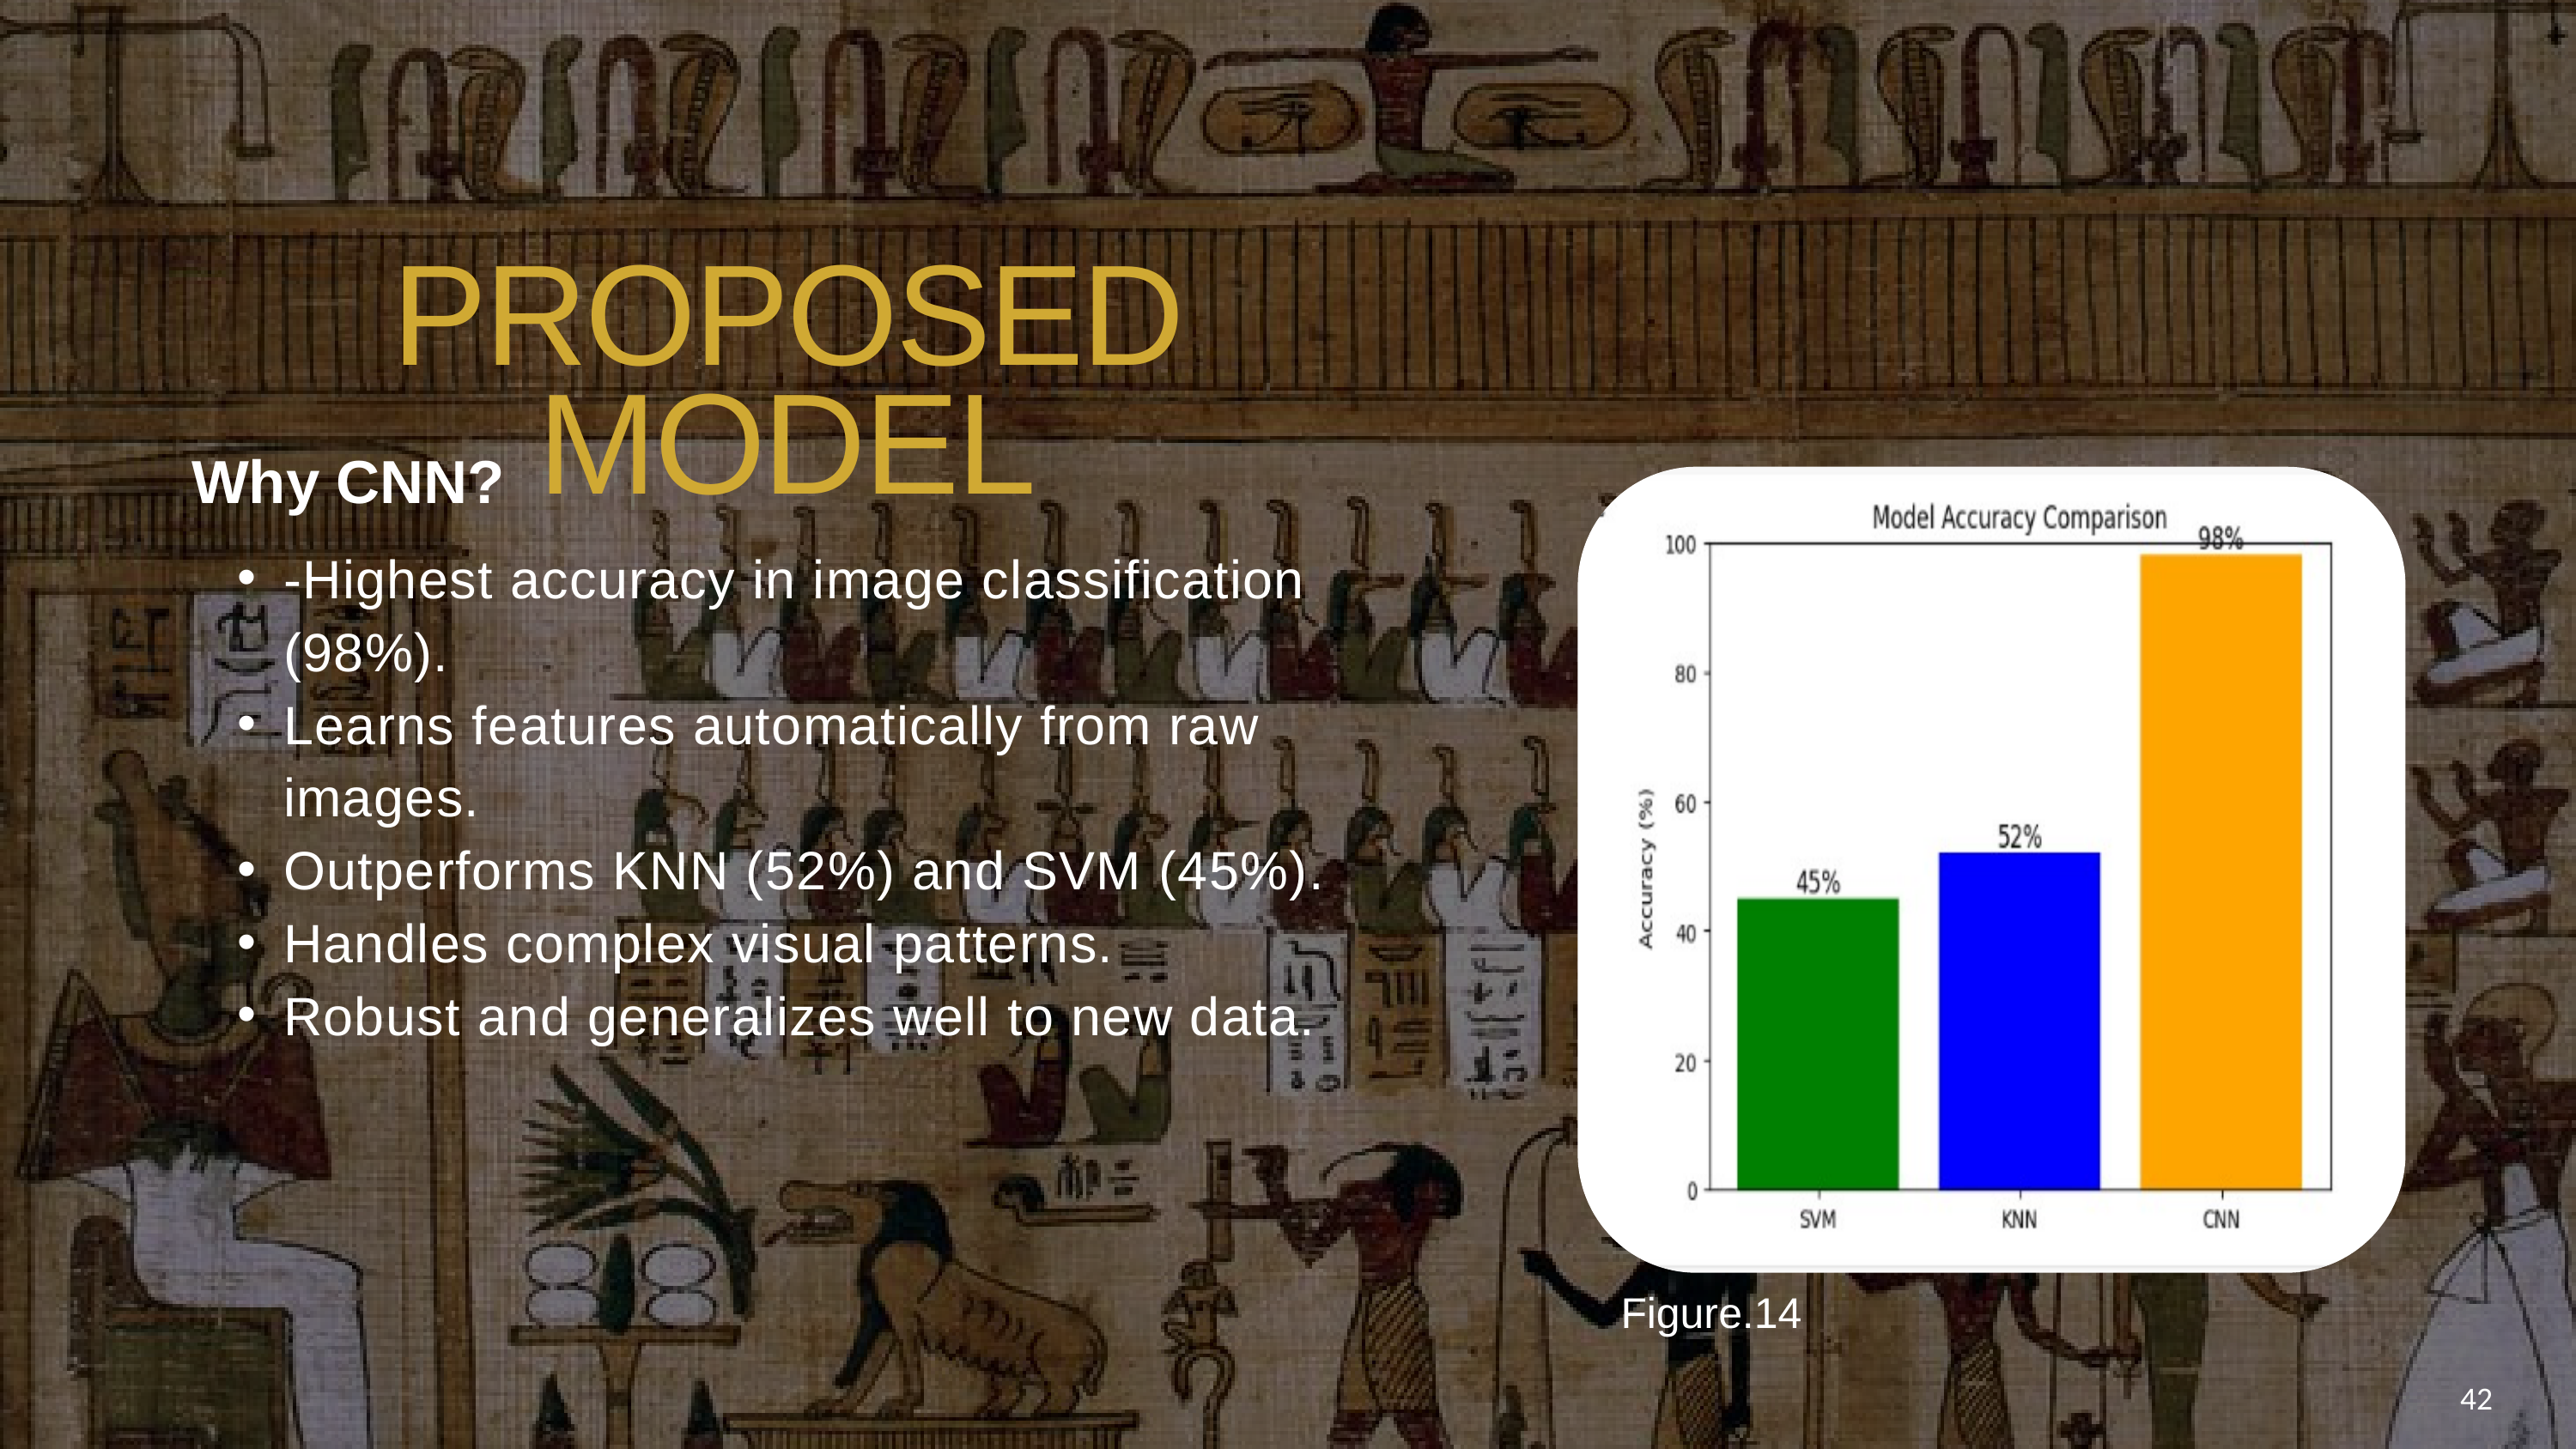

PROPOSED MODEL
Why CNN?

-Highest accuracy in image classification (98%).
Learns features automatically from raw images.
Outperforms KNN (52%) and SVM (45%).
Handles complex visual patterns.
Robust and generalizes well to new data.

Figure.14
42